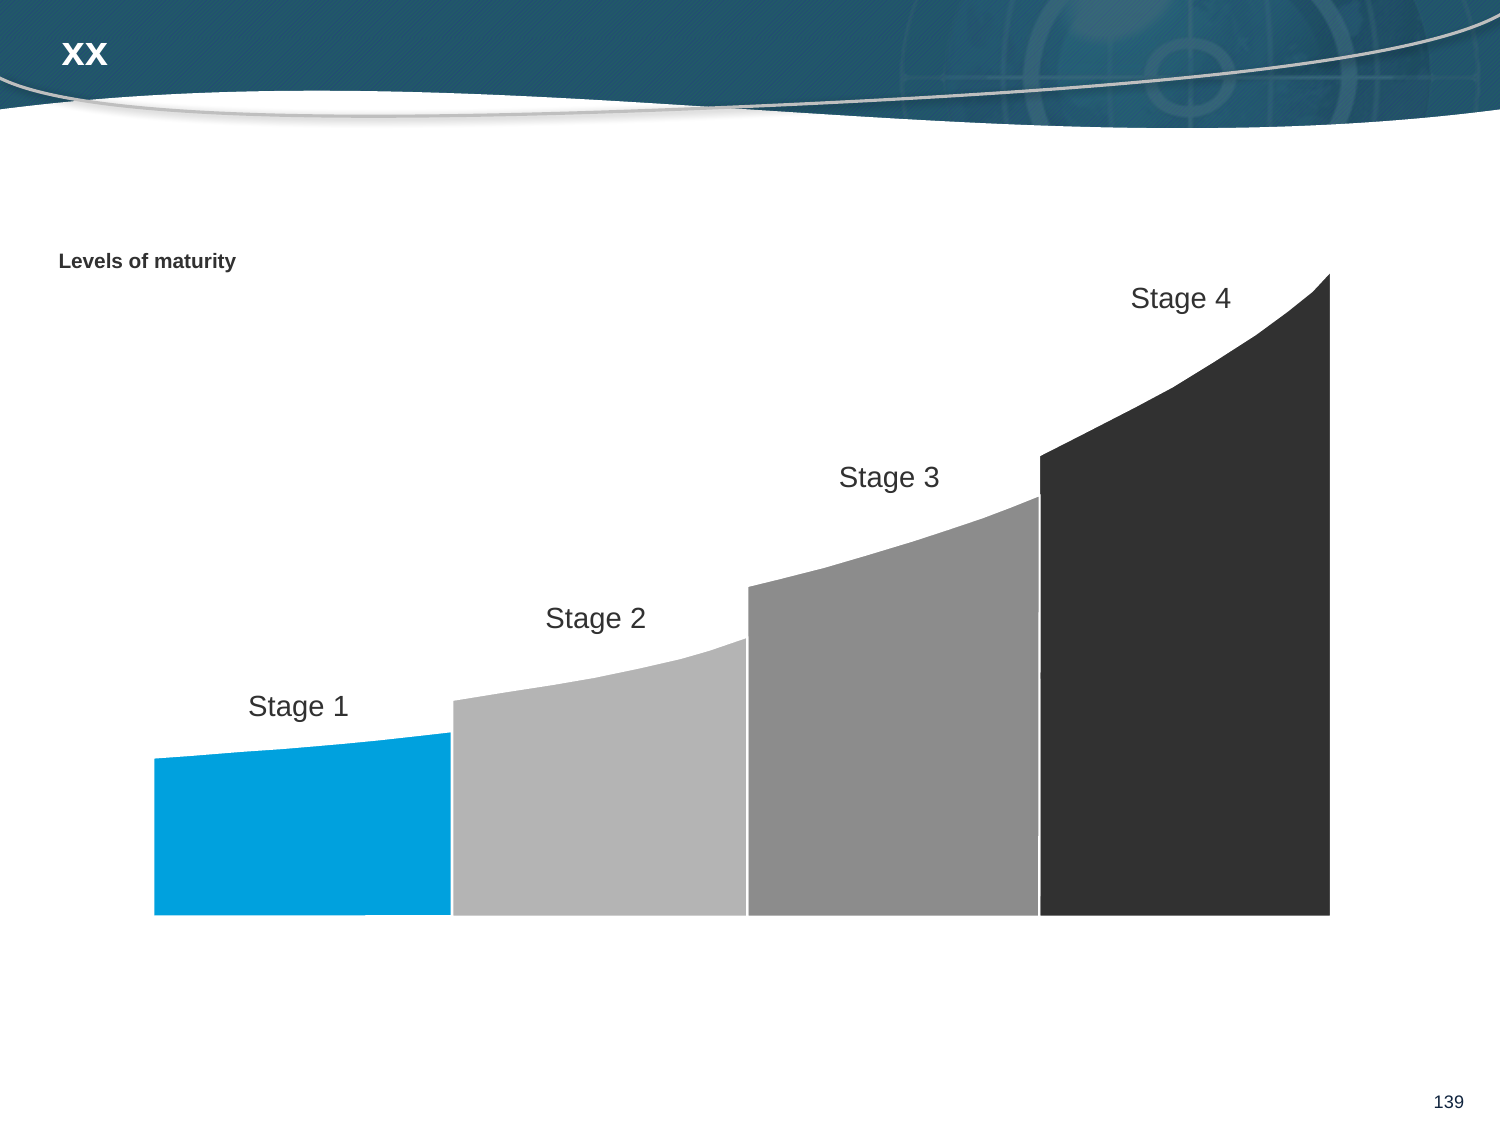

# xx
Levels of maturity

Stage 4
Stage 3

Stage 2

Stage 1